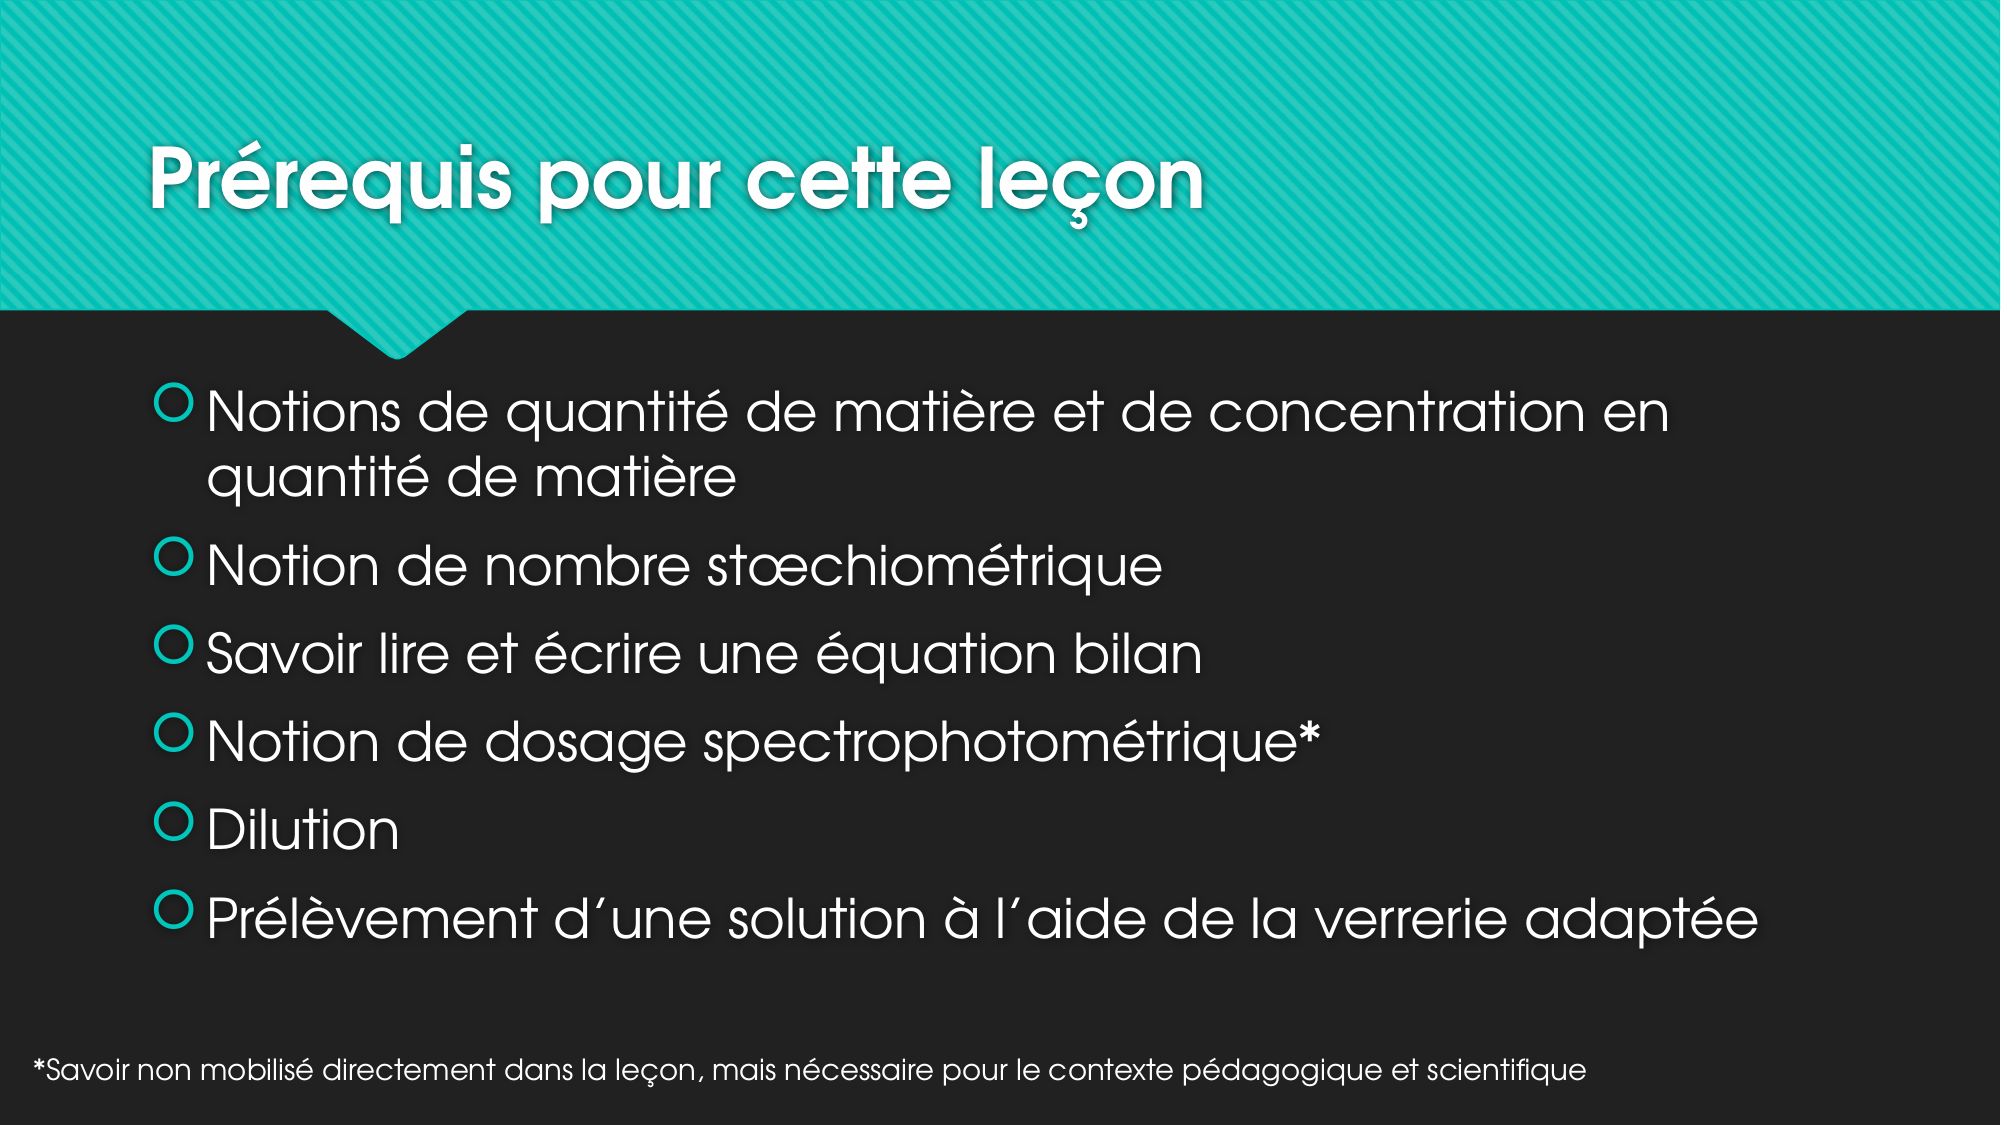

# Prérequis pour cette leçon
Notions de quantité de matière et de concentration en quantité de matière
Notion de nombre stœchiométrique
Savoir lire et écrire une équation bilan
Notion de dosage spectrophotométrique*
Dilution
Prélèvement d’une solution à l’aide de la verrerie adaptée
*Savoir non mobilisé directement dans la leçon, mais nécessaire pour le contexte pédagogique et scientifique